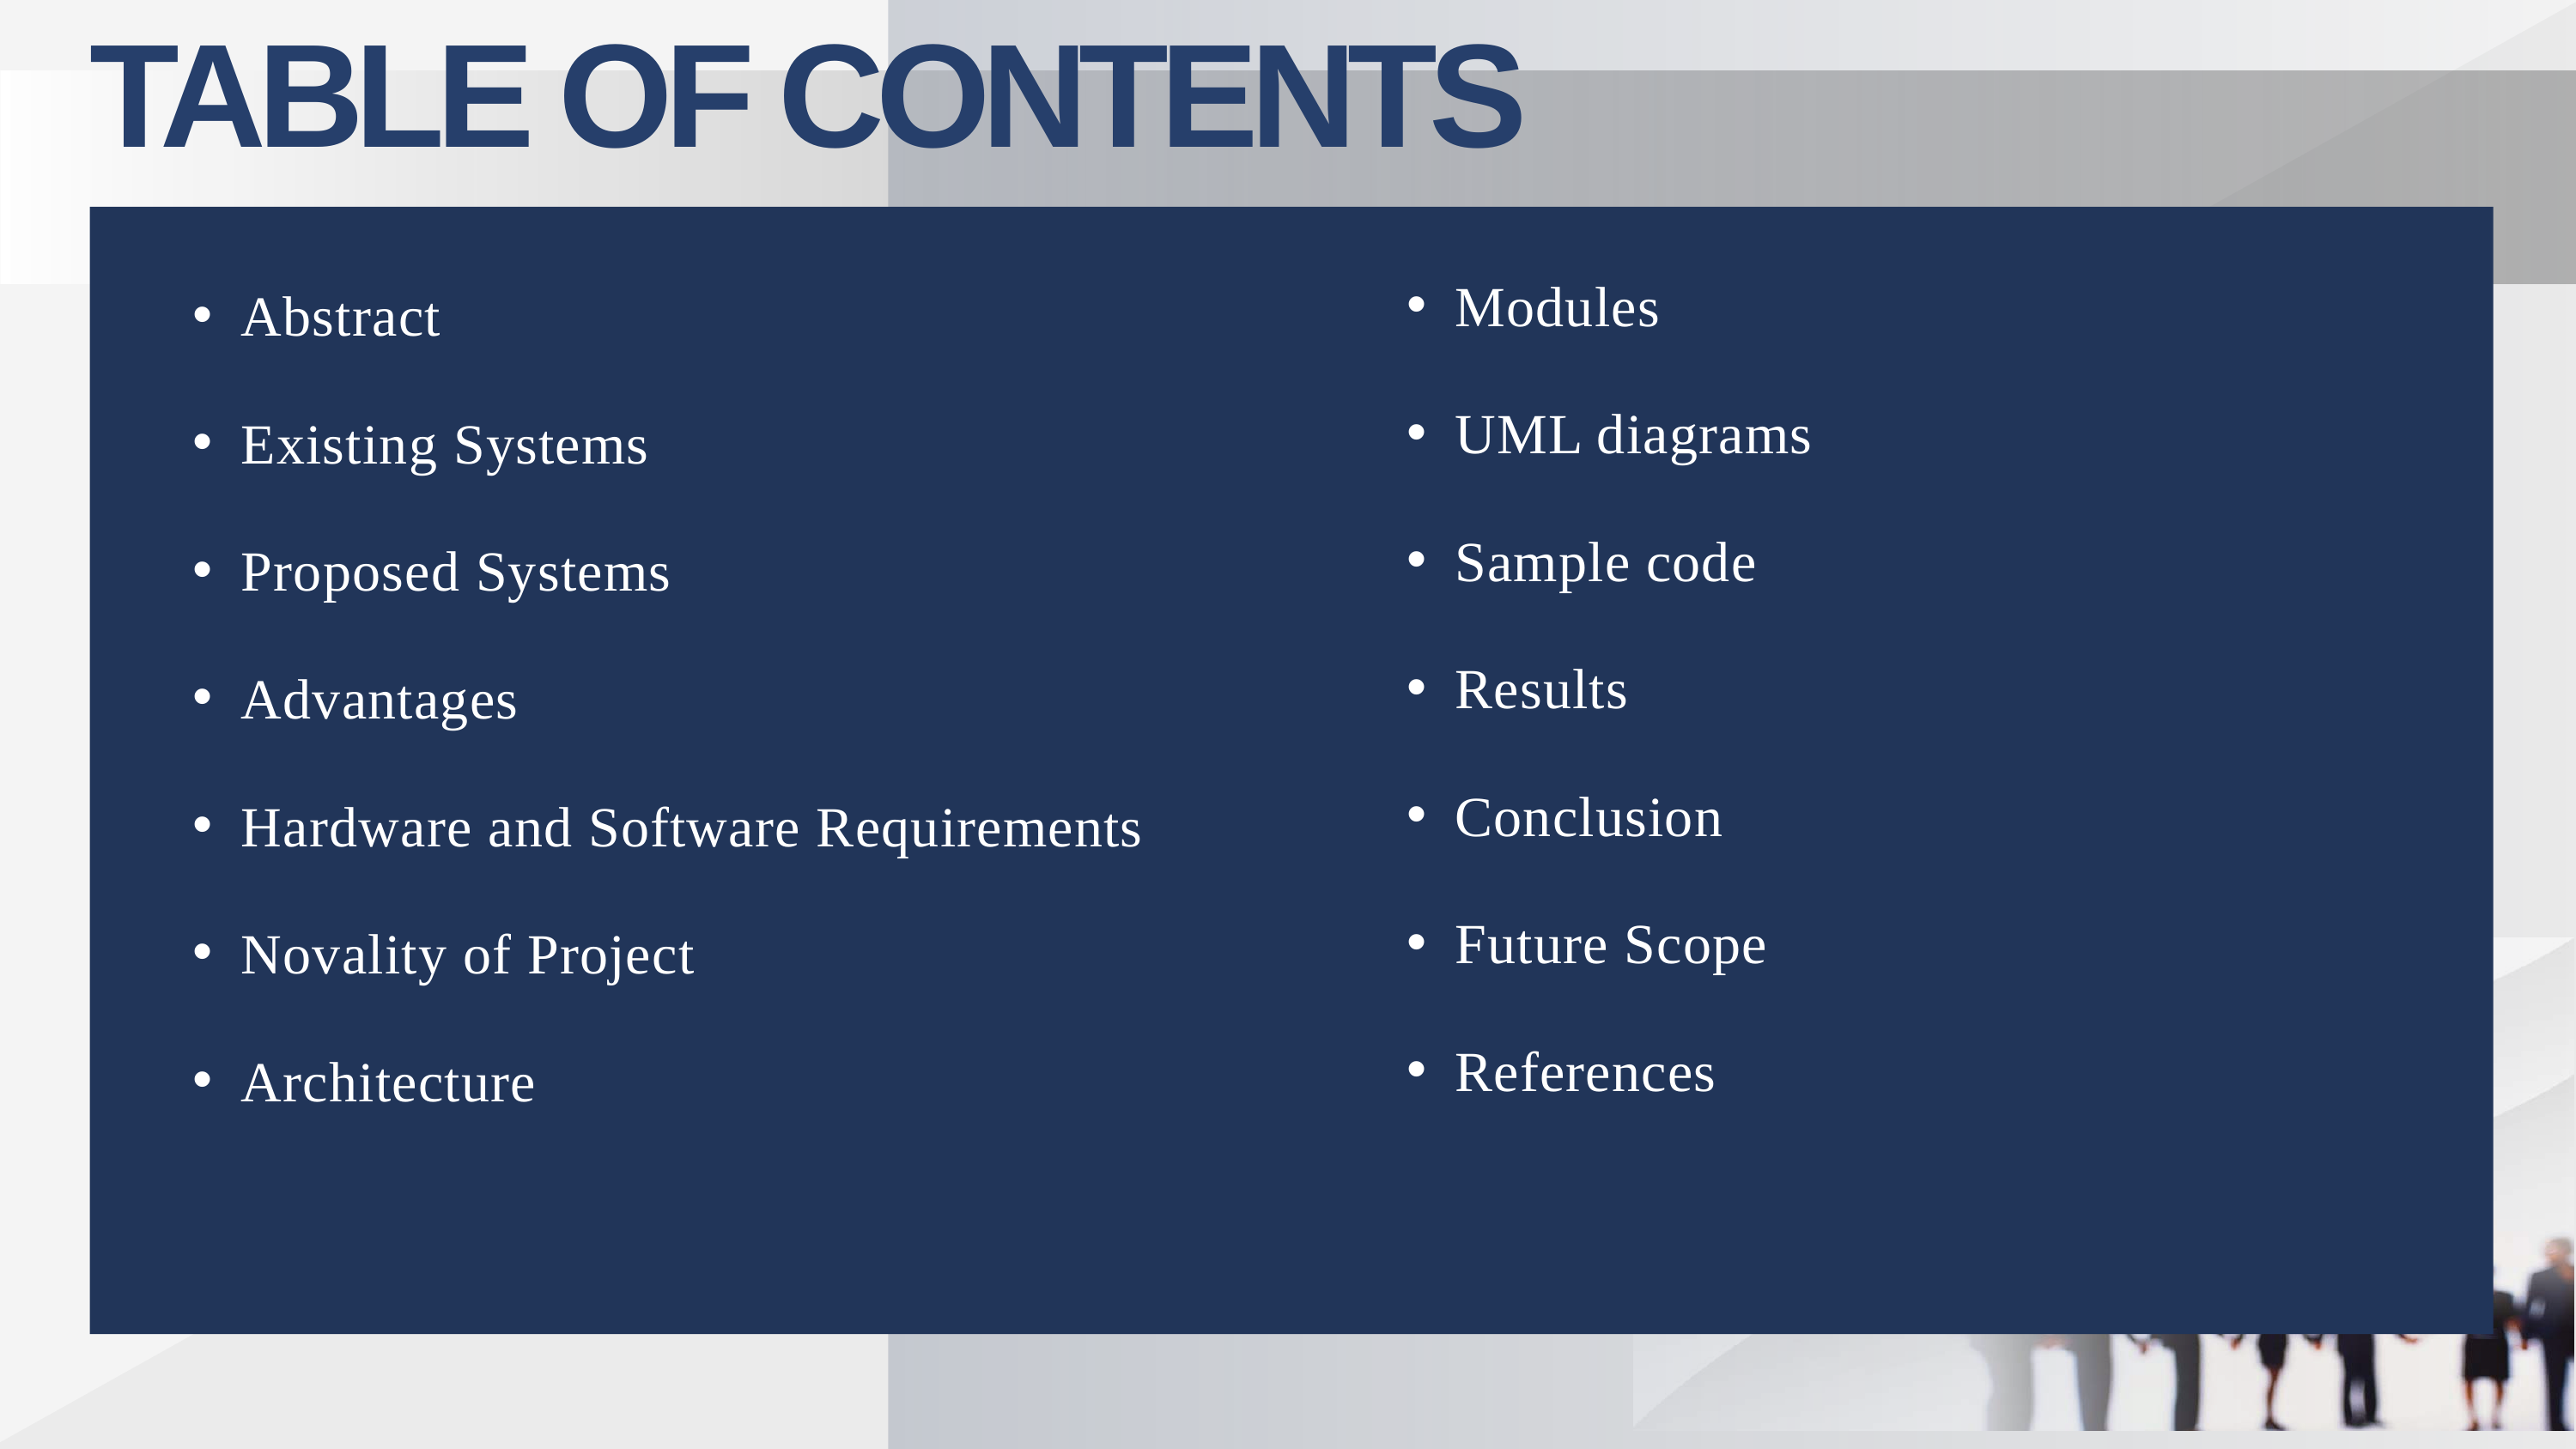

TABLE OF CONTENTS

Modules
UML diagrams
Sample code
Results
Conclusion
Future Scope
References

Abstract
Existing Systems
Proposed Systems
Advantages
Hardware and Software Requirements
Novality of Project
Architecture